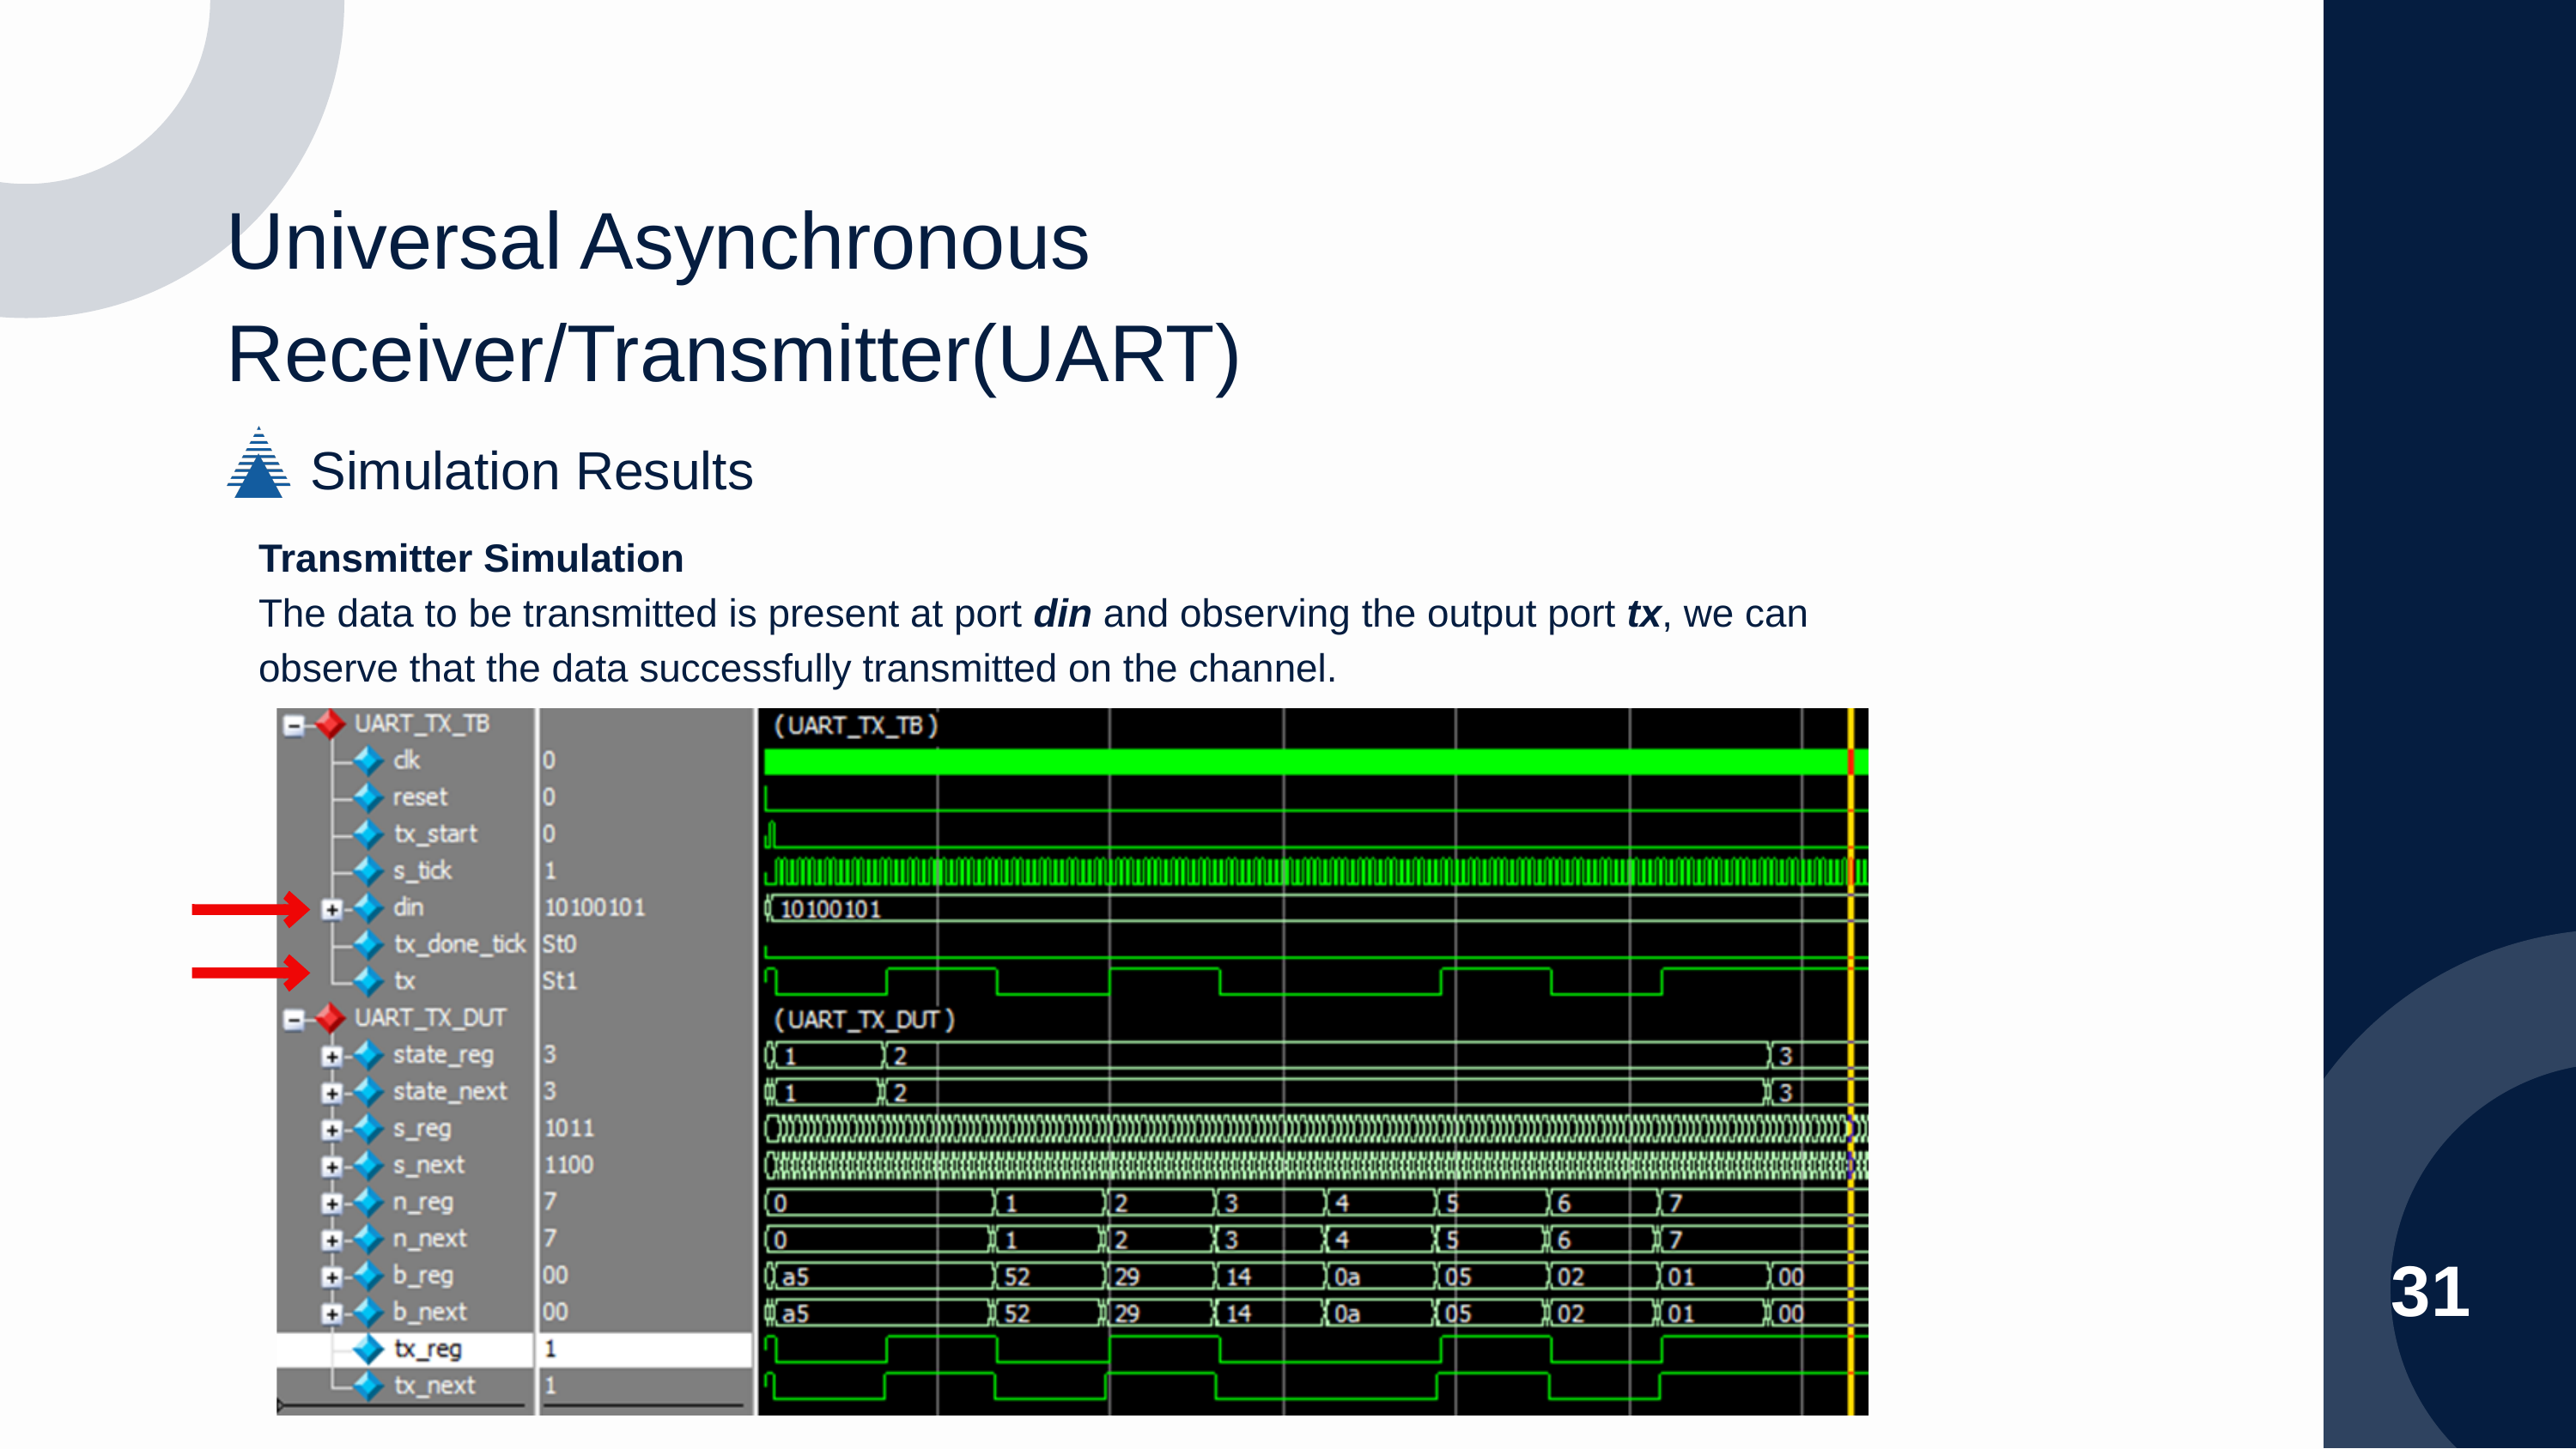

Universal Asynchronous Receiver/Transmitter(UART)
Simulation Results

Transmitter Simulation
The data to be transmitted is present at port din and observing the output port tx, we can observe that the data successfully transmitted on the channel.

31